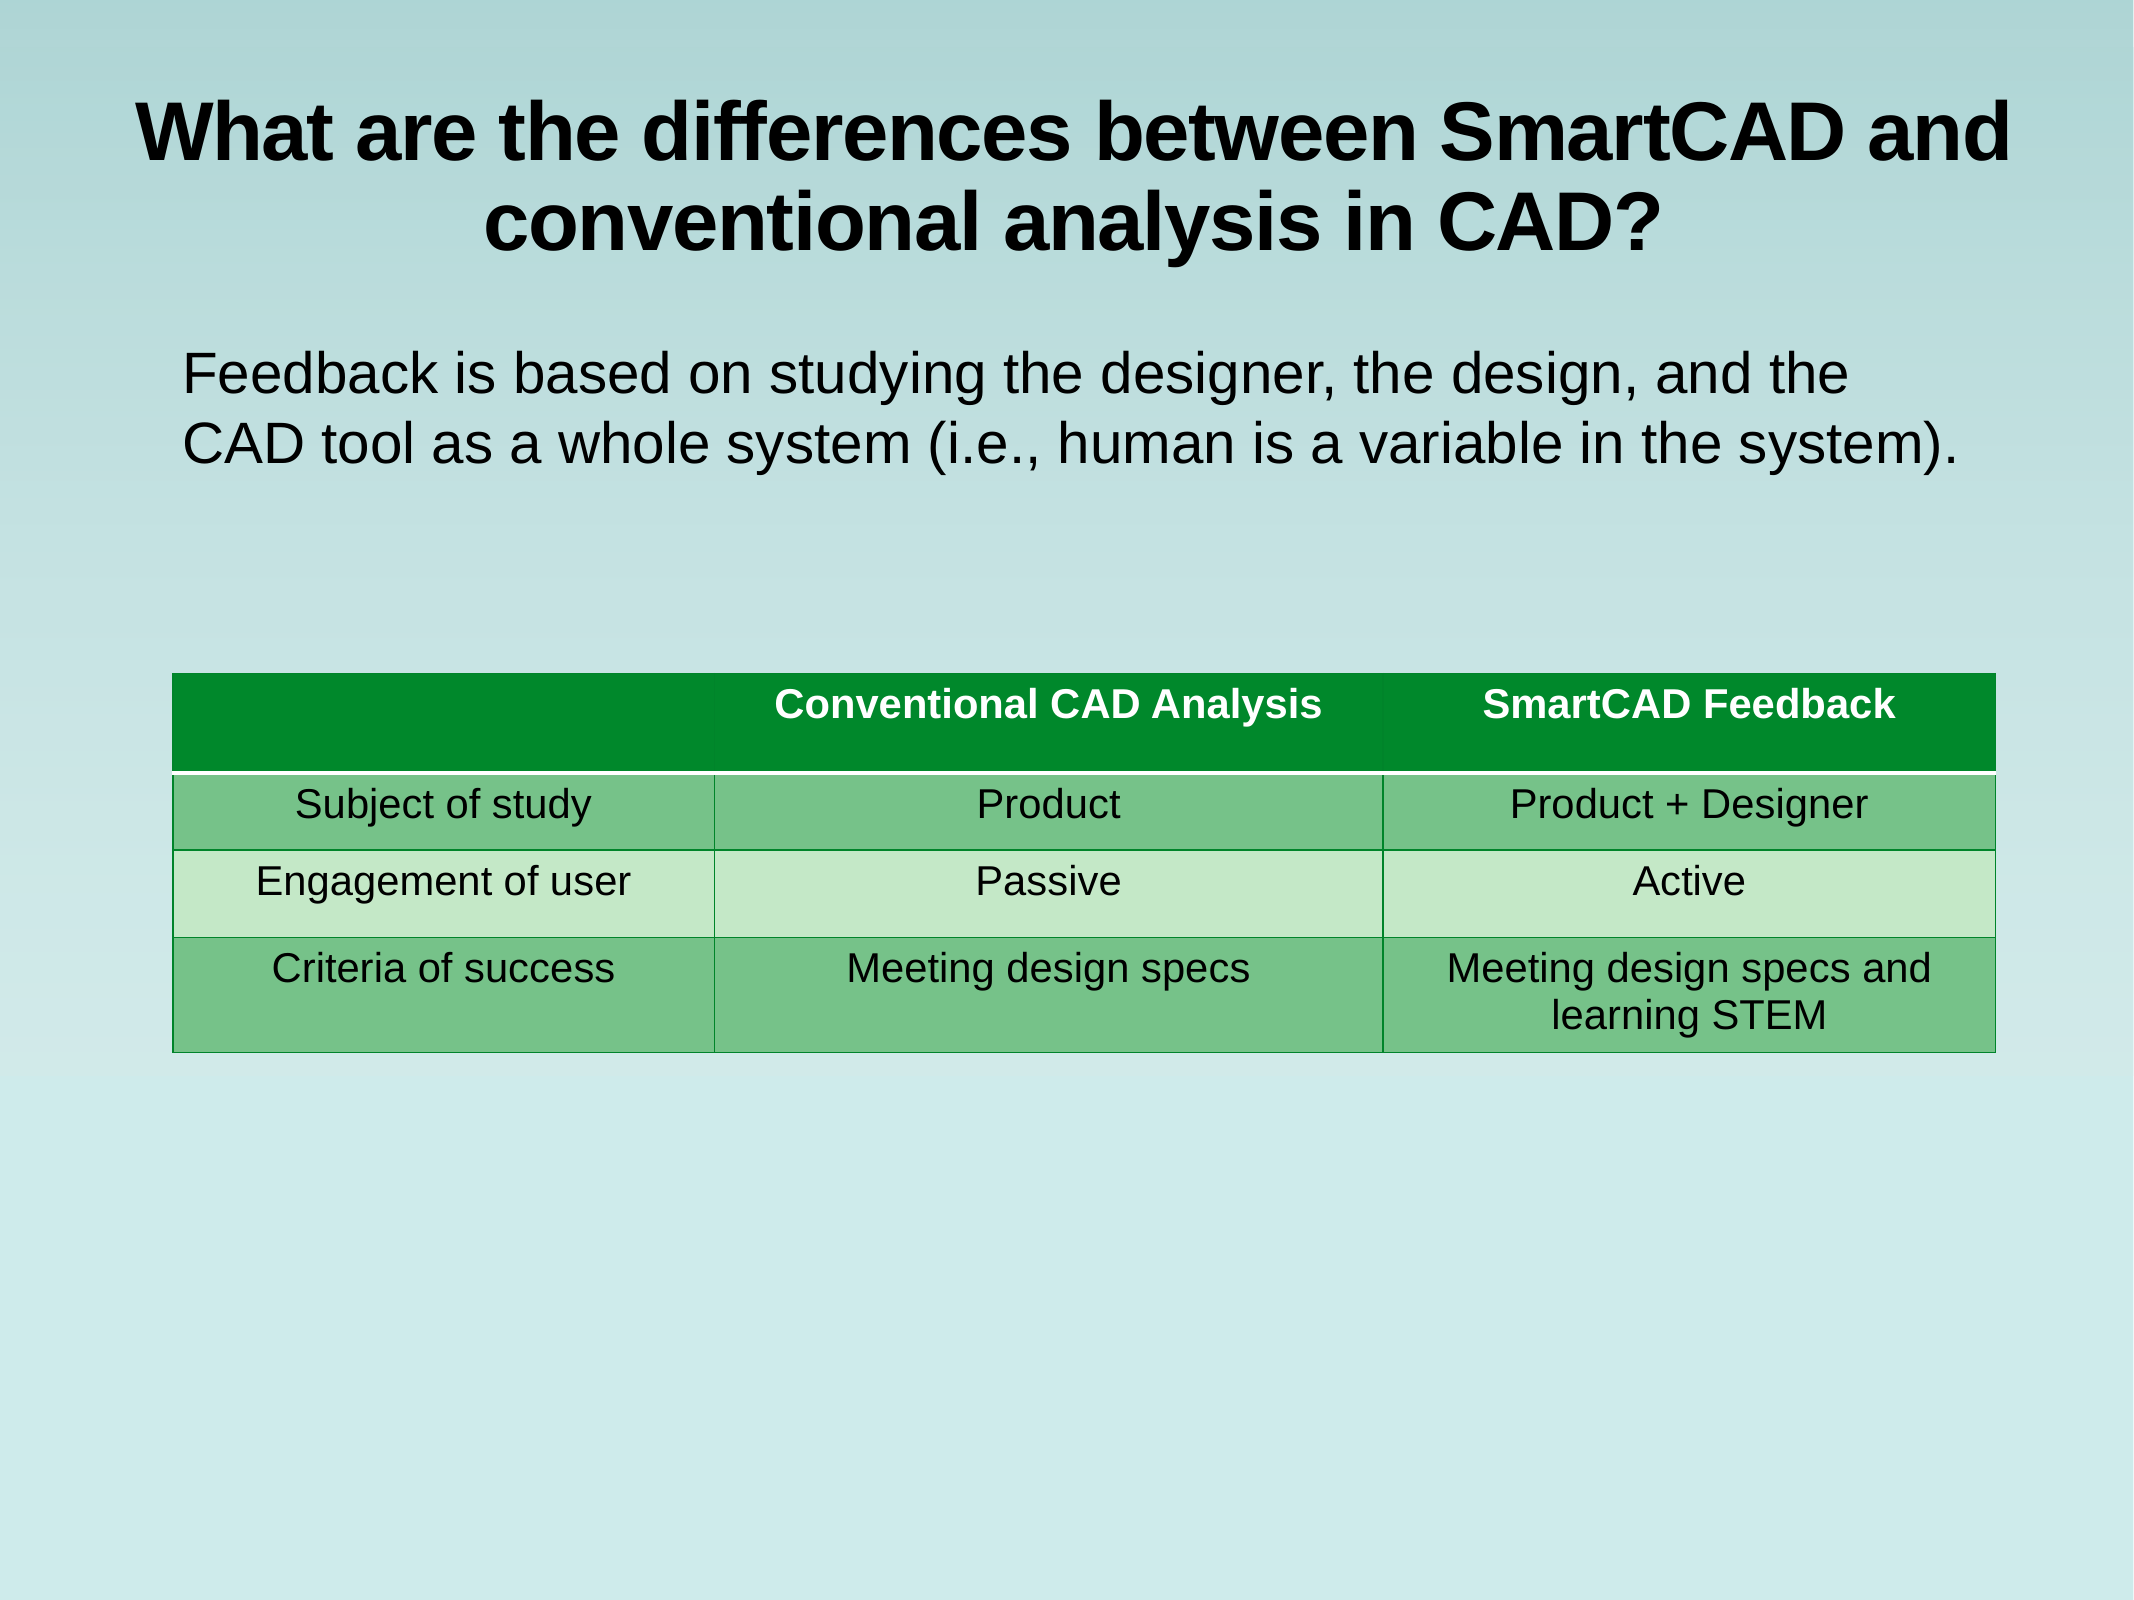

What are the differences between SmartCAD and conventional analysis in CAD?
Feedback is based on studying the designer, the design, and the CAD tool as a whole system (i.e., human is a variable in the system).
|  | Conventional CAD Analysis | SmartCAD Feedback |
| --- | --- | --- |
| Subject of study | Product | Product + Designer |
| Engagement of user | Passive | Active |
| Criteria of success | Meeting design specs | Meeting design specs and learning STEM |